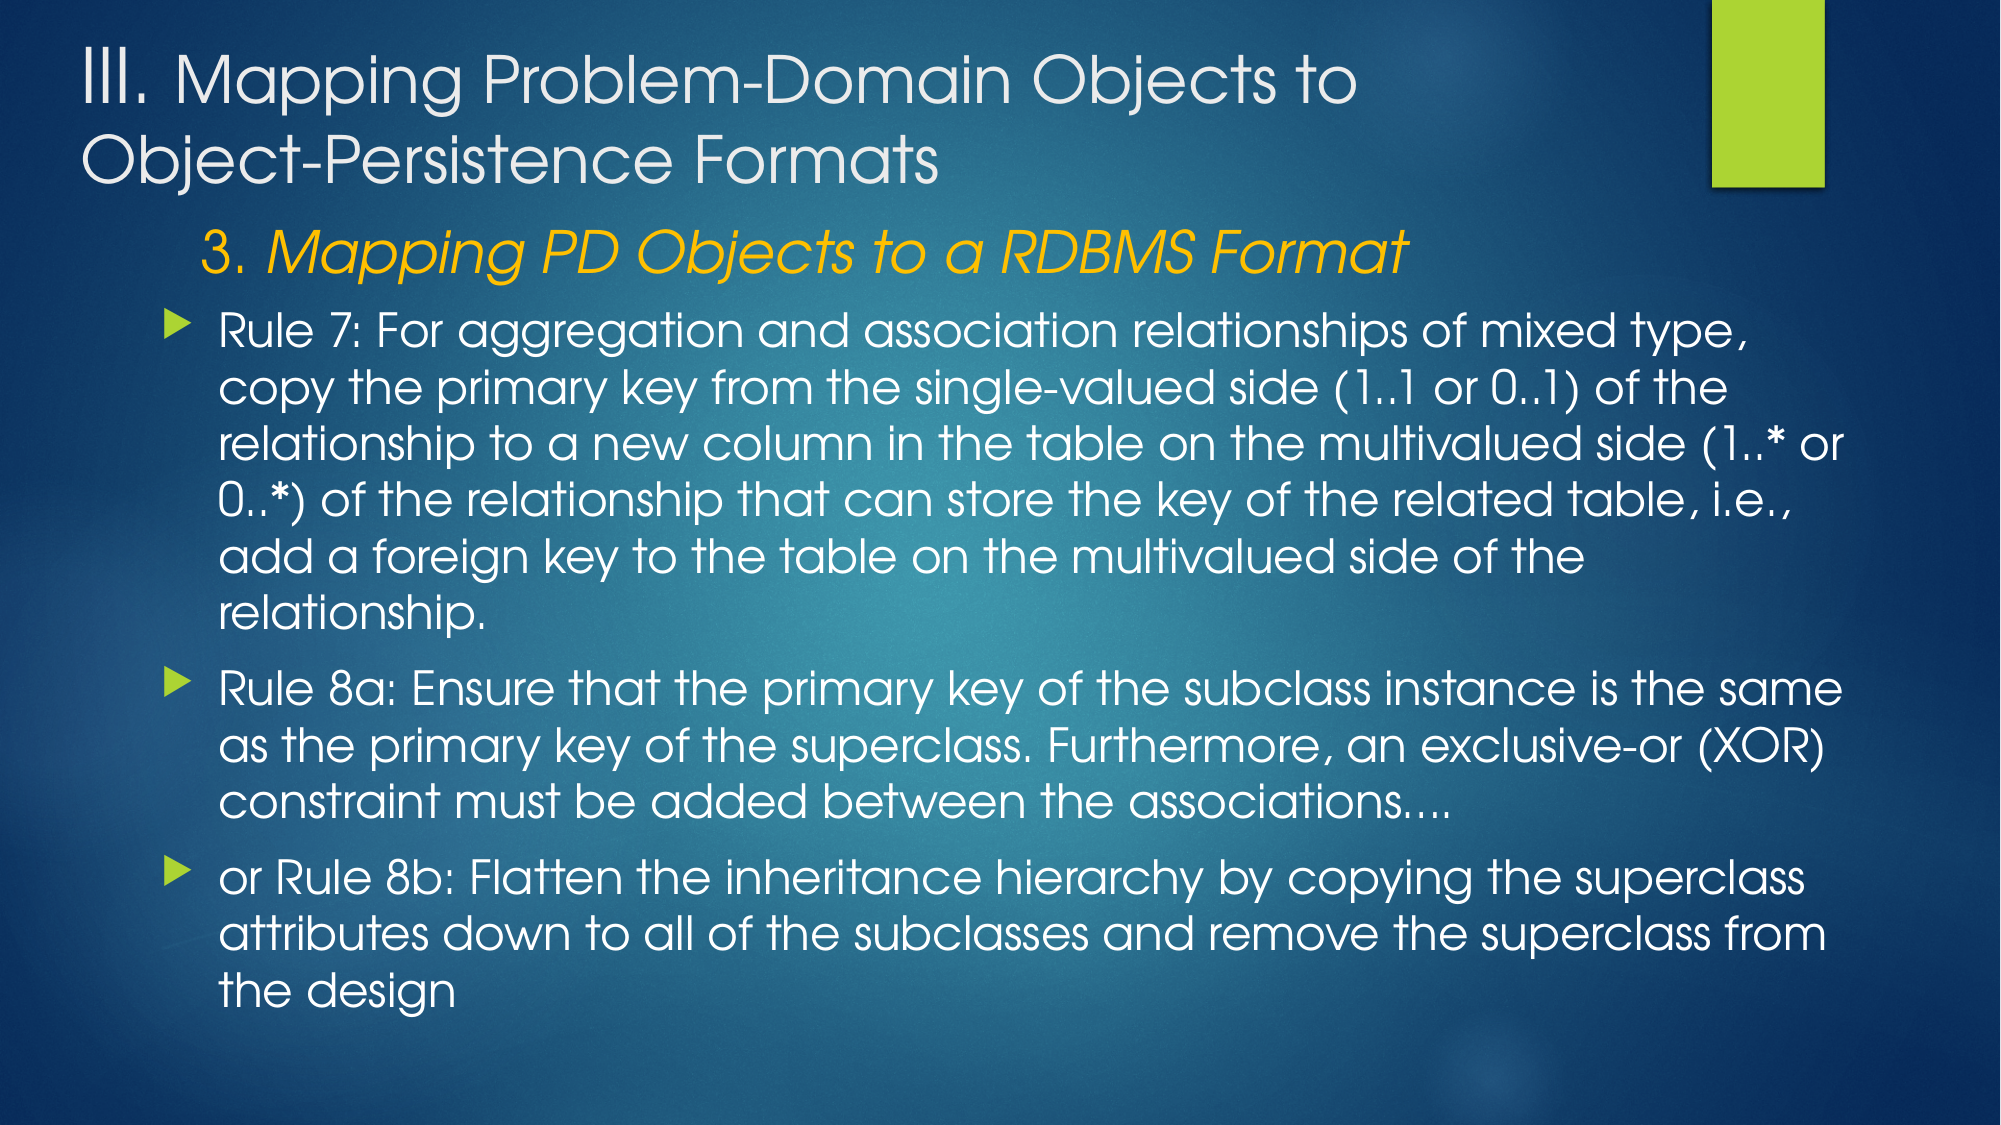

# III. Mapping Problem-Domain Objects to 	Object-Persistence Formats
24
3. Mapping PD Objects to a RDBMS Format
Rule 7: For aggregation and association relationships of mixed type, copy the primary key from the single-valued side (1..1 or 0..1) of the relationship to a new column in the table on the multivalued side (1..* or 0..*) of the relationship that can store the key of the related table, i.e., add a foreign key to the table on the multivalued side of the relationship.
Rule 8a: Ensure that the primary key of the subclass instance is the same as the primary key of the superclass. Furthermore, an exclusive-or (XOR) constraint must be added between the associations….
or Rule 8b: Flatten the inheritance hierarchy by copying the superclass attributes down to all of the subclasses and remove the superclass from the design